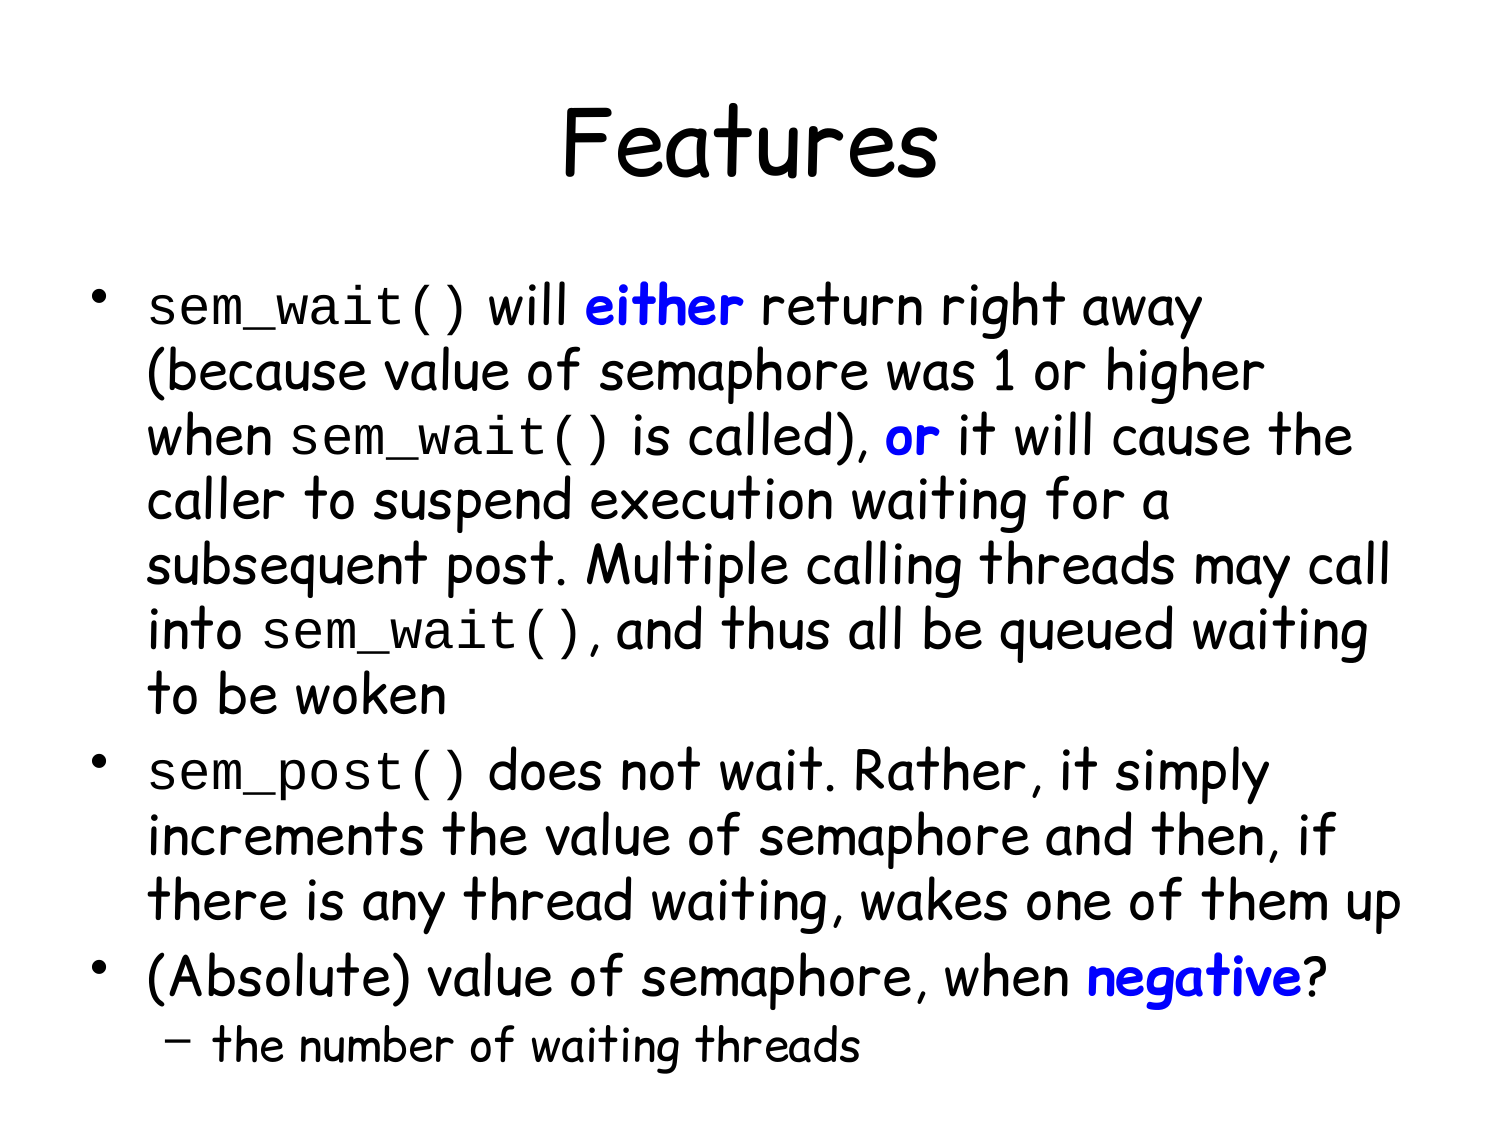

# Features
sem_wait() will either return right away (because value of semaphore was 1 or higher when sem_wait() is called), or it will cause the caller to suspend execution waiting for a subsequent post. Multiple calling threads may call into sem_wait(), and thus all be queued waiting to be woken
sem_post() does not wait. Rather, it simply increments the value of semaphore and then, if there is any thread waiting, wakes one of them up
(Absolute) value of semaphore, when negative?
the number of waiting threads